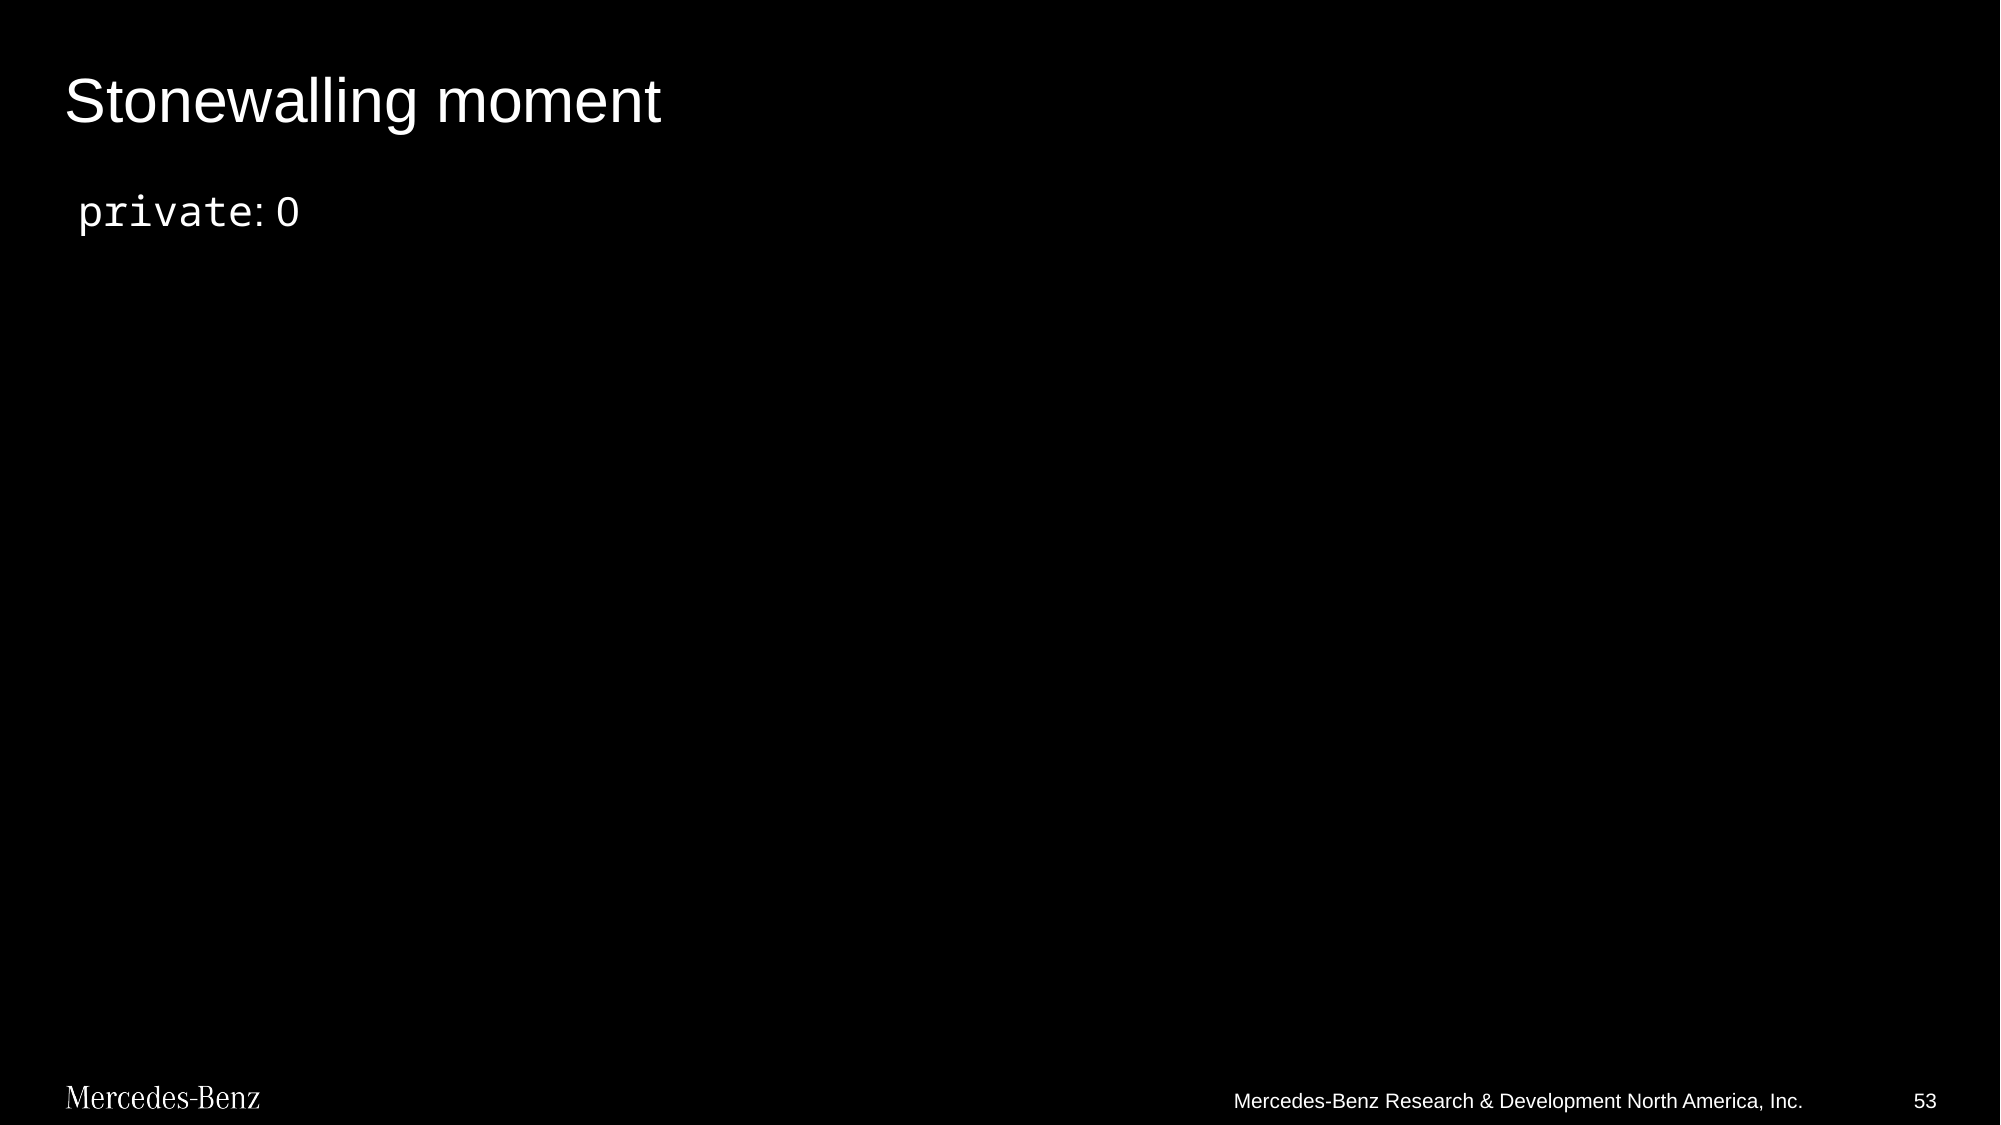

# Stonewalling moment
private: 0

Mercedes-Benz Research & Development North America, Inc.
53